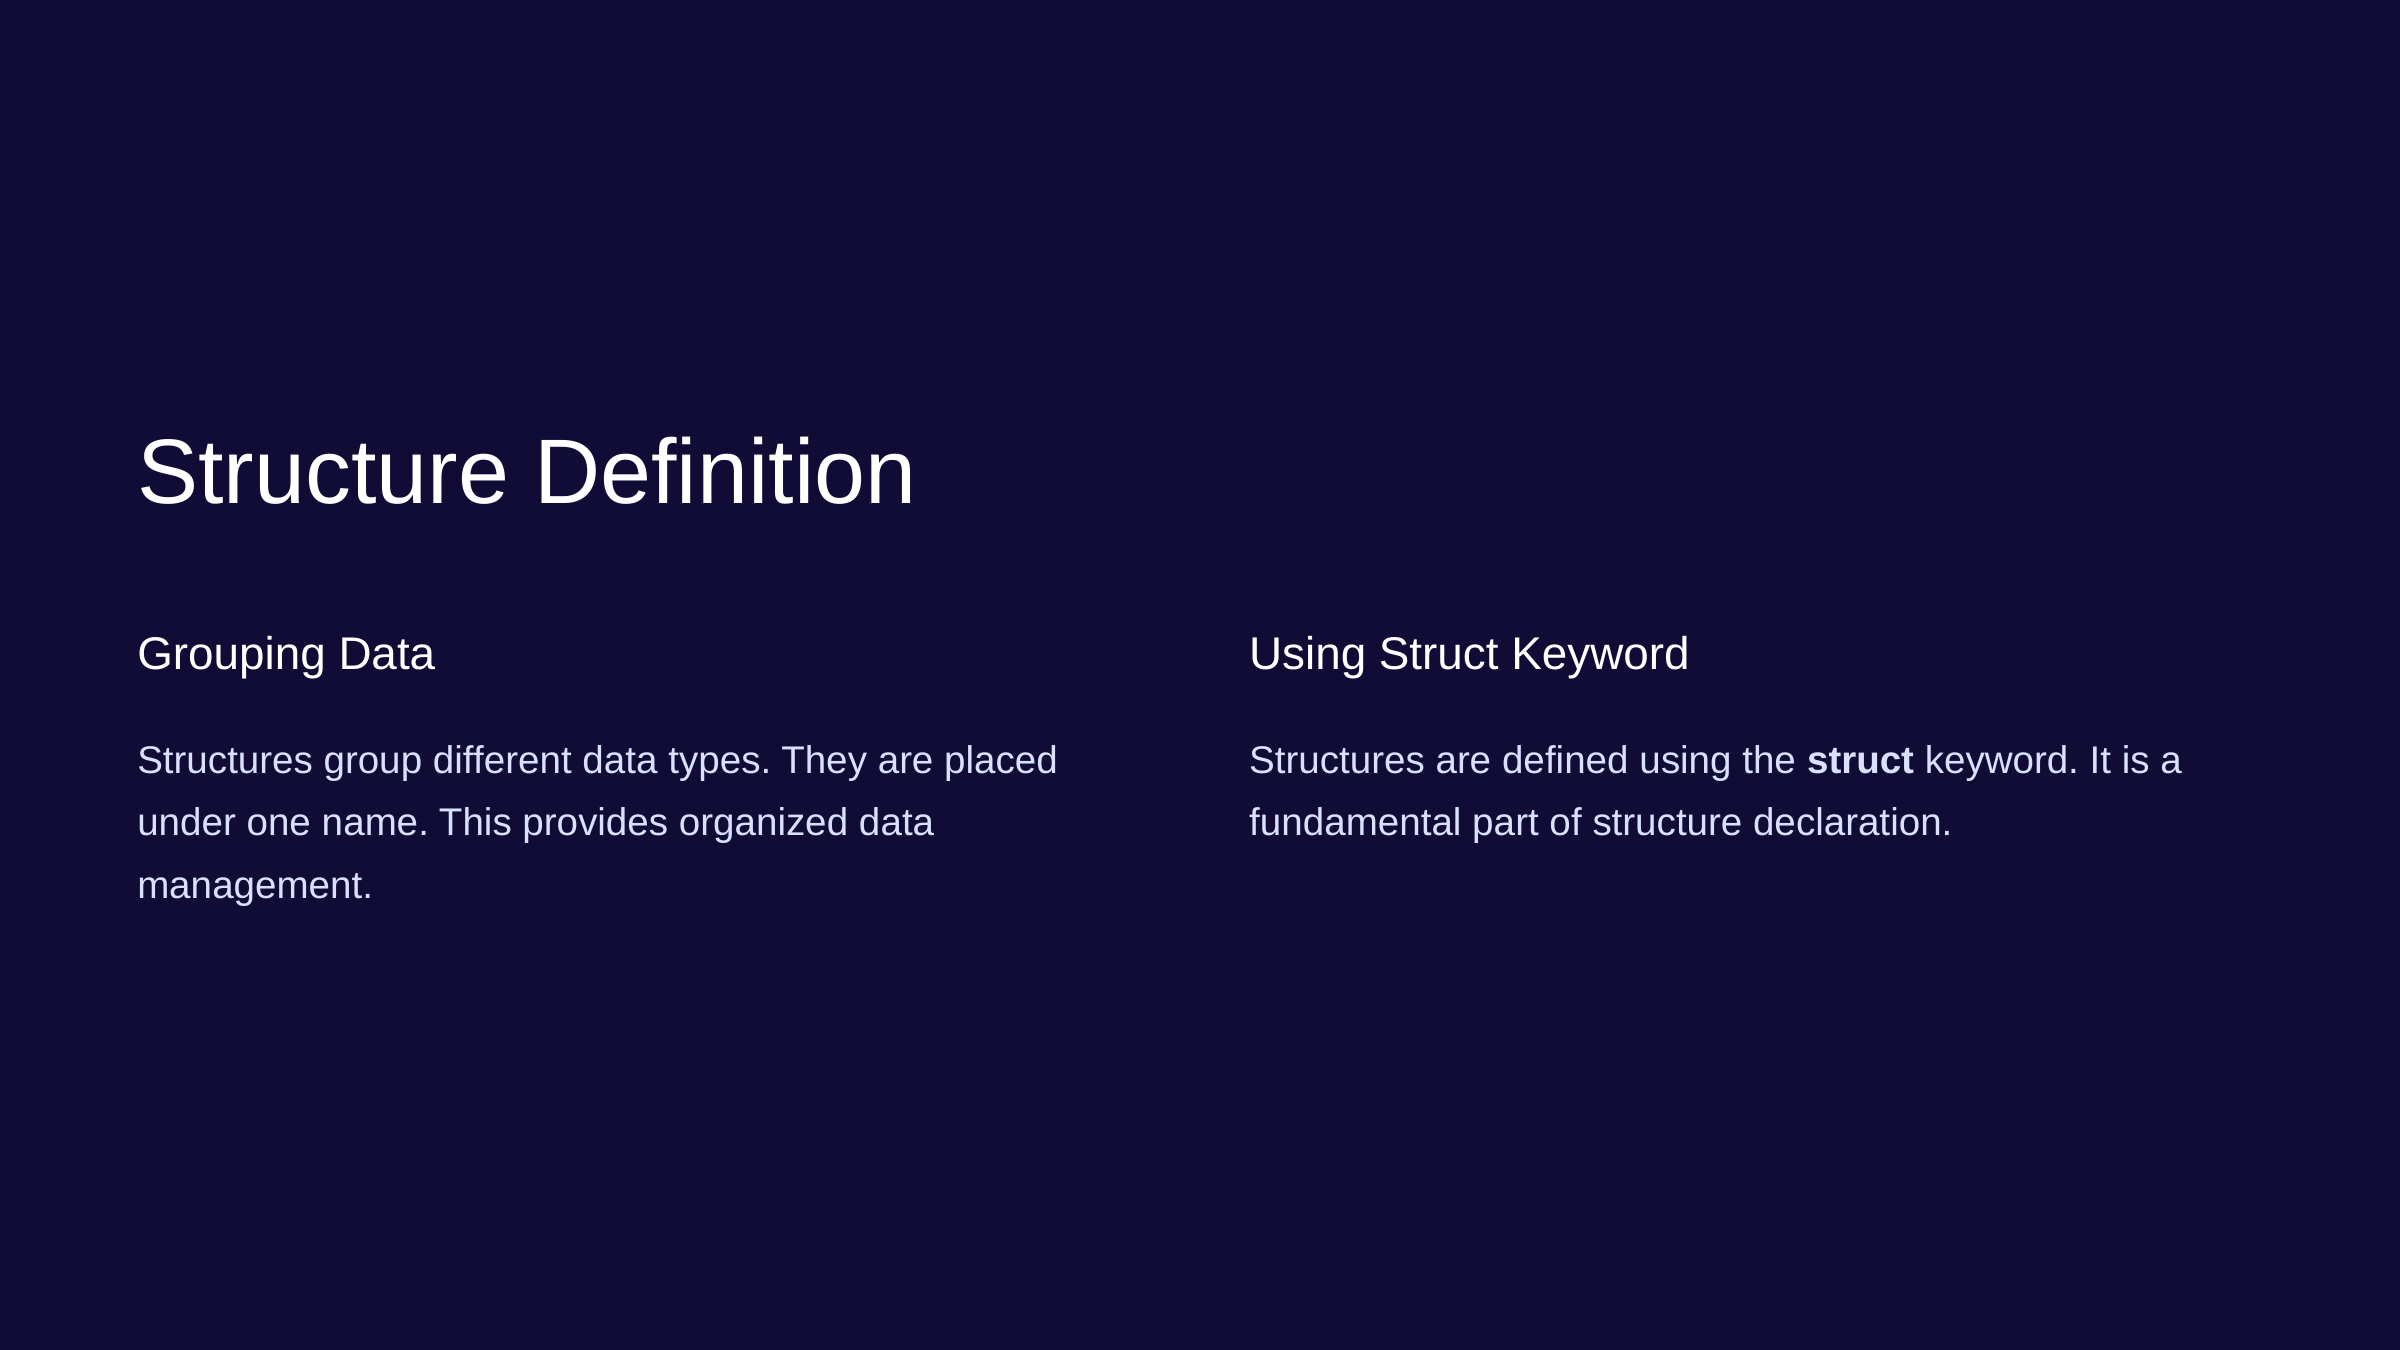

Structure Definition
Grouping Data
Using Struct Keyword
Structures group different data types. They are placed under one name. This provides organized data management.
Structures are defined using the struct keyword. It is a fundamental part of structure declaration.